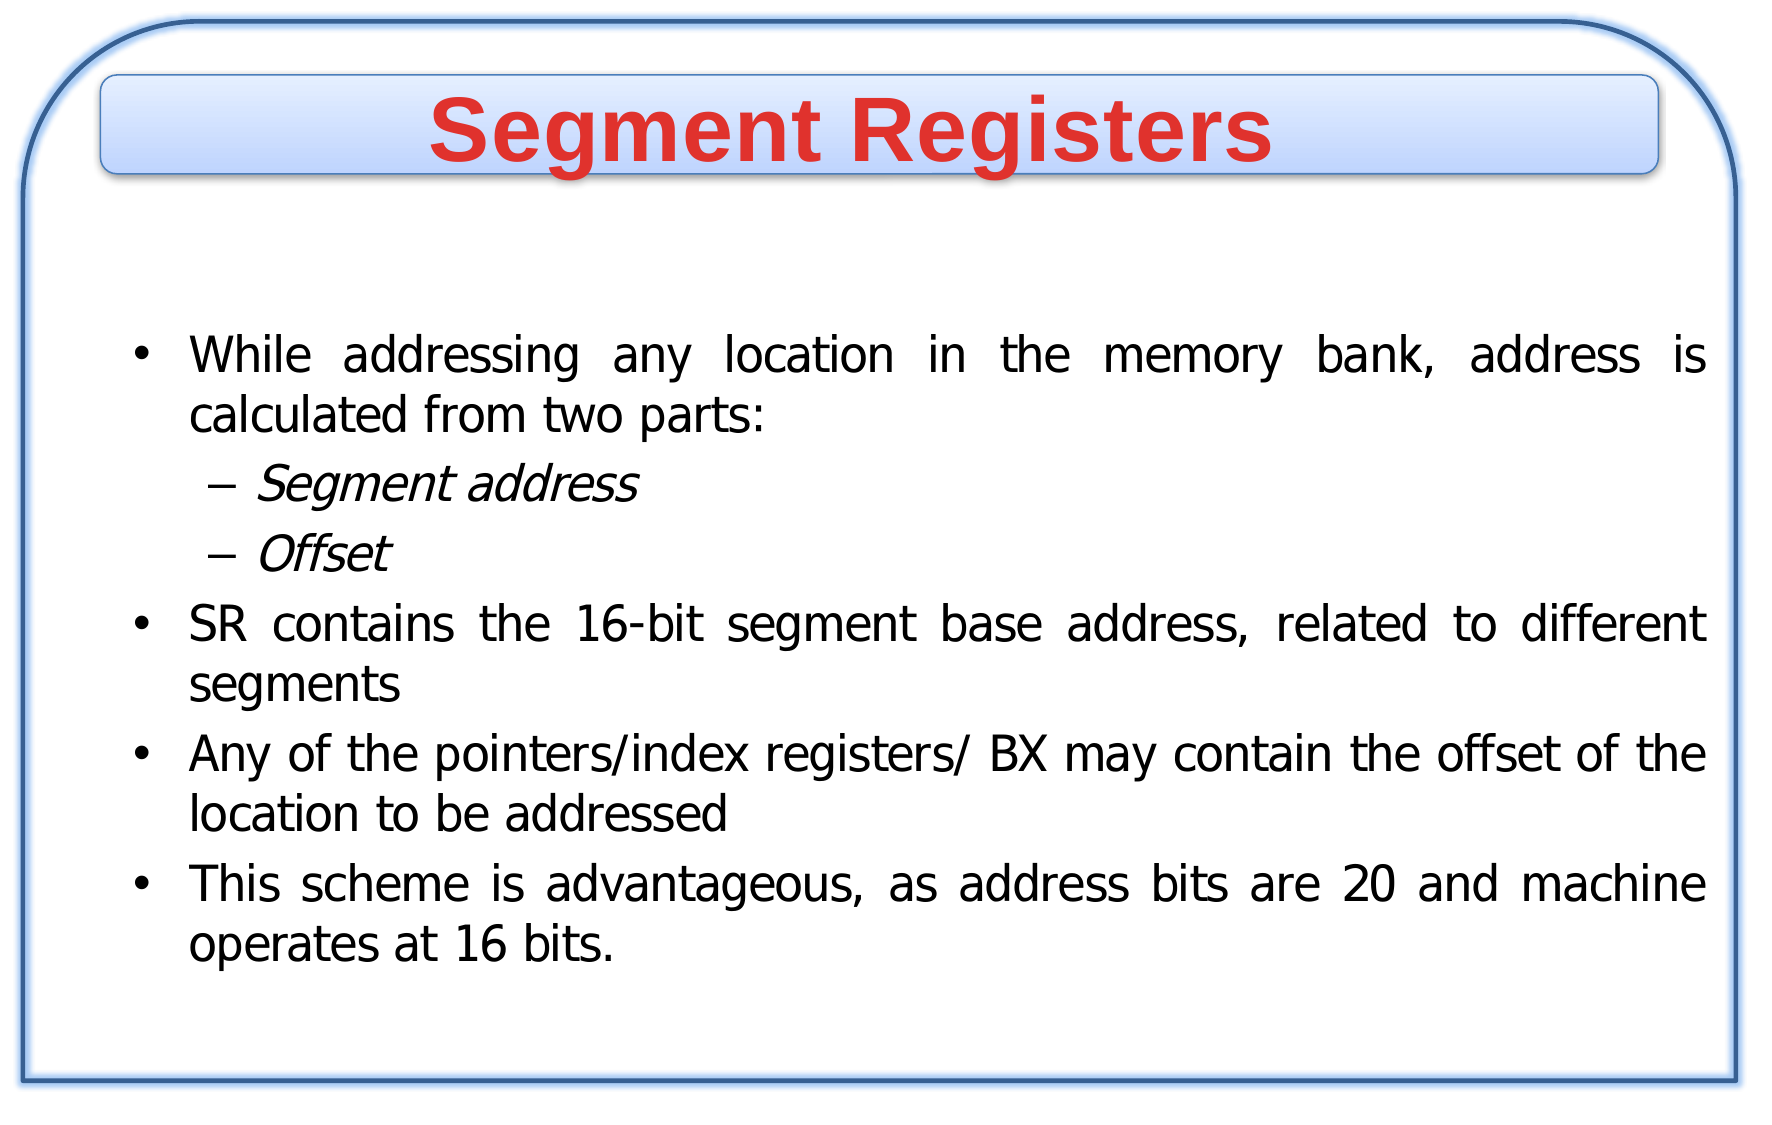

Segment Registers
While addressing any location in the memory bank, address is calculated from two parts:
Segment address
Offset
SR contains the 16-bit segment base address, related to different segments
Any of the pointers/index registers/ BX may contain the offset of the location to be addressed
This scheme is advantageous, as address bits are 20 and machine operates at 16 bits.